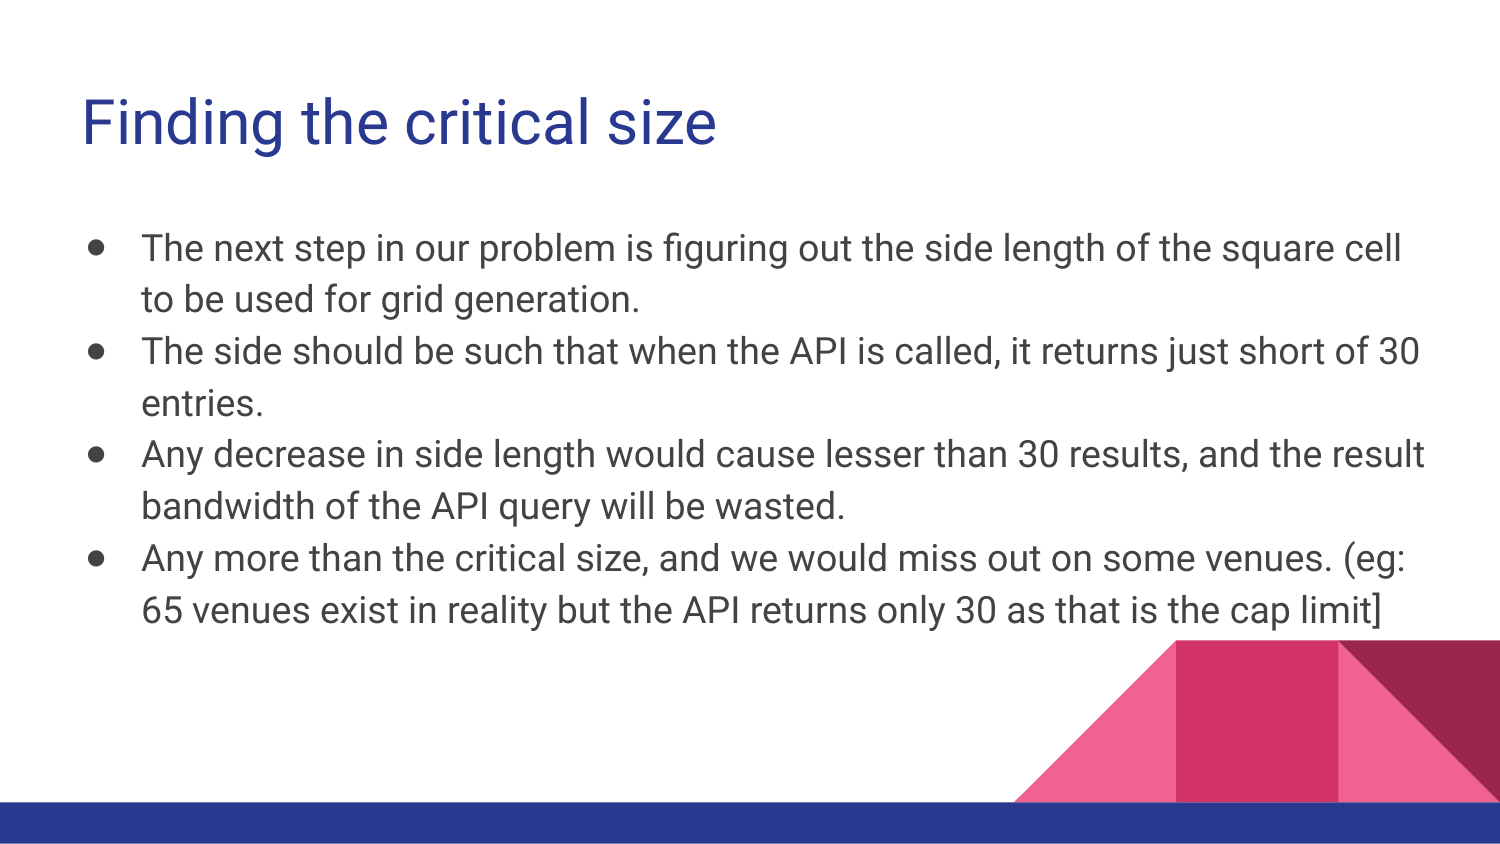

# Finding the critical size
The next step in our problem is figuring out the side length of the square cell to be used for grid generation.
The side should be such that when the API is called, it returns just short of 30 entries.
Any decrease in side length would cause lesser than 30 results, and the result bandwidth of the API query will be wasted.
Any more than the critical size, and we would miss out on some venues. (eg: 65 venues exist in reality but the API returns only 30 as that is the cap limit]